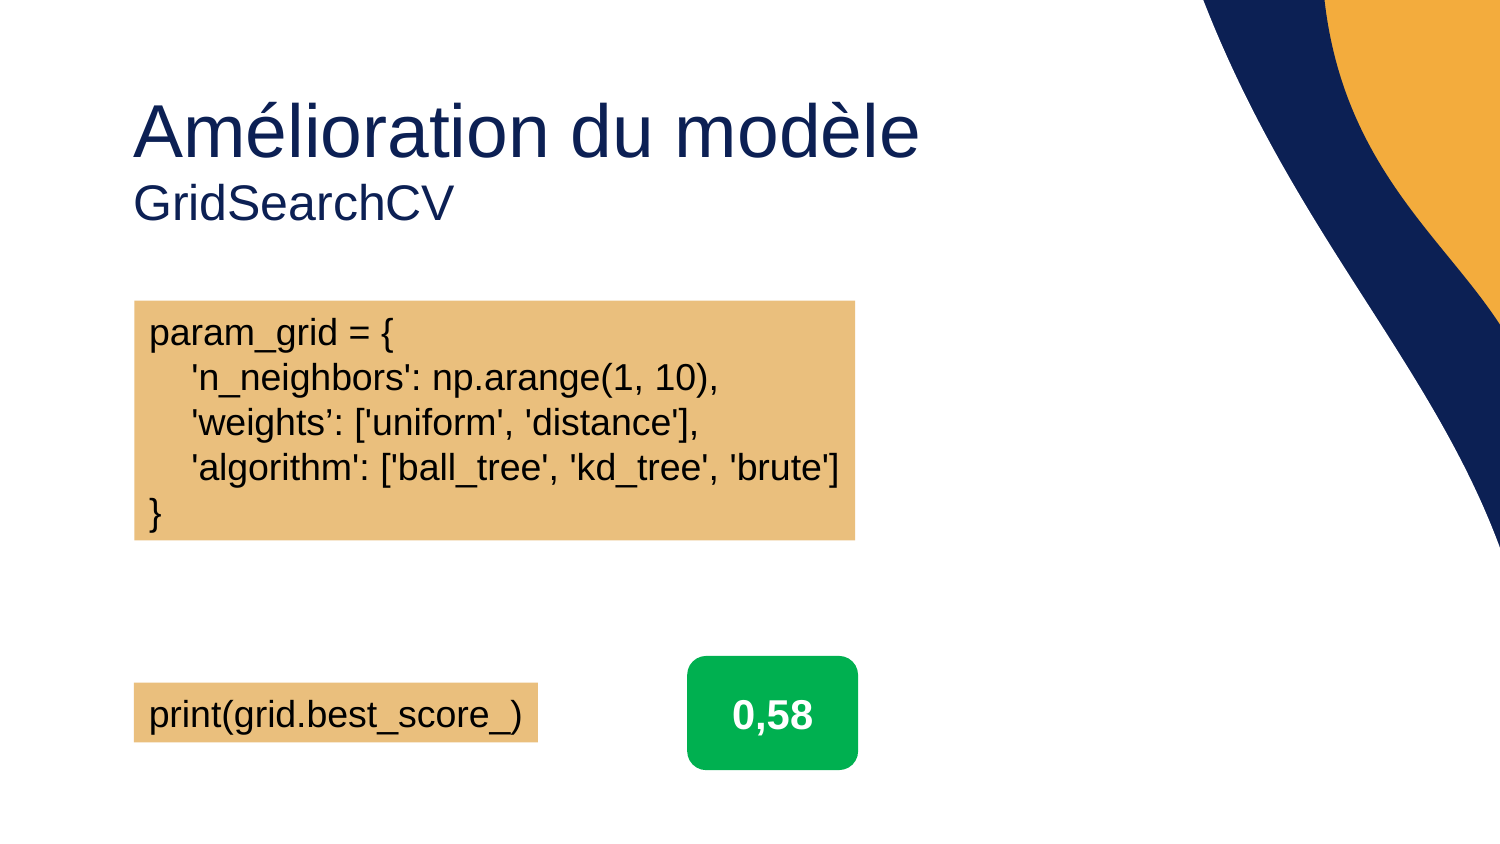

Amélioration du modèle
GridSearchCV
param_grid = {
    'n_neighbors': np.arange(1, 10),
    'weights’: ['uniform', 'distance'],
    'algorithm': ['ball_tree', 'kd_tree', 'brute']
}
0,58
print(grid.best_score_)